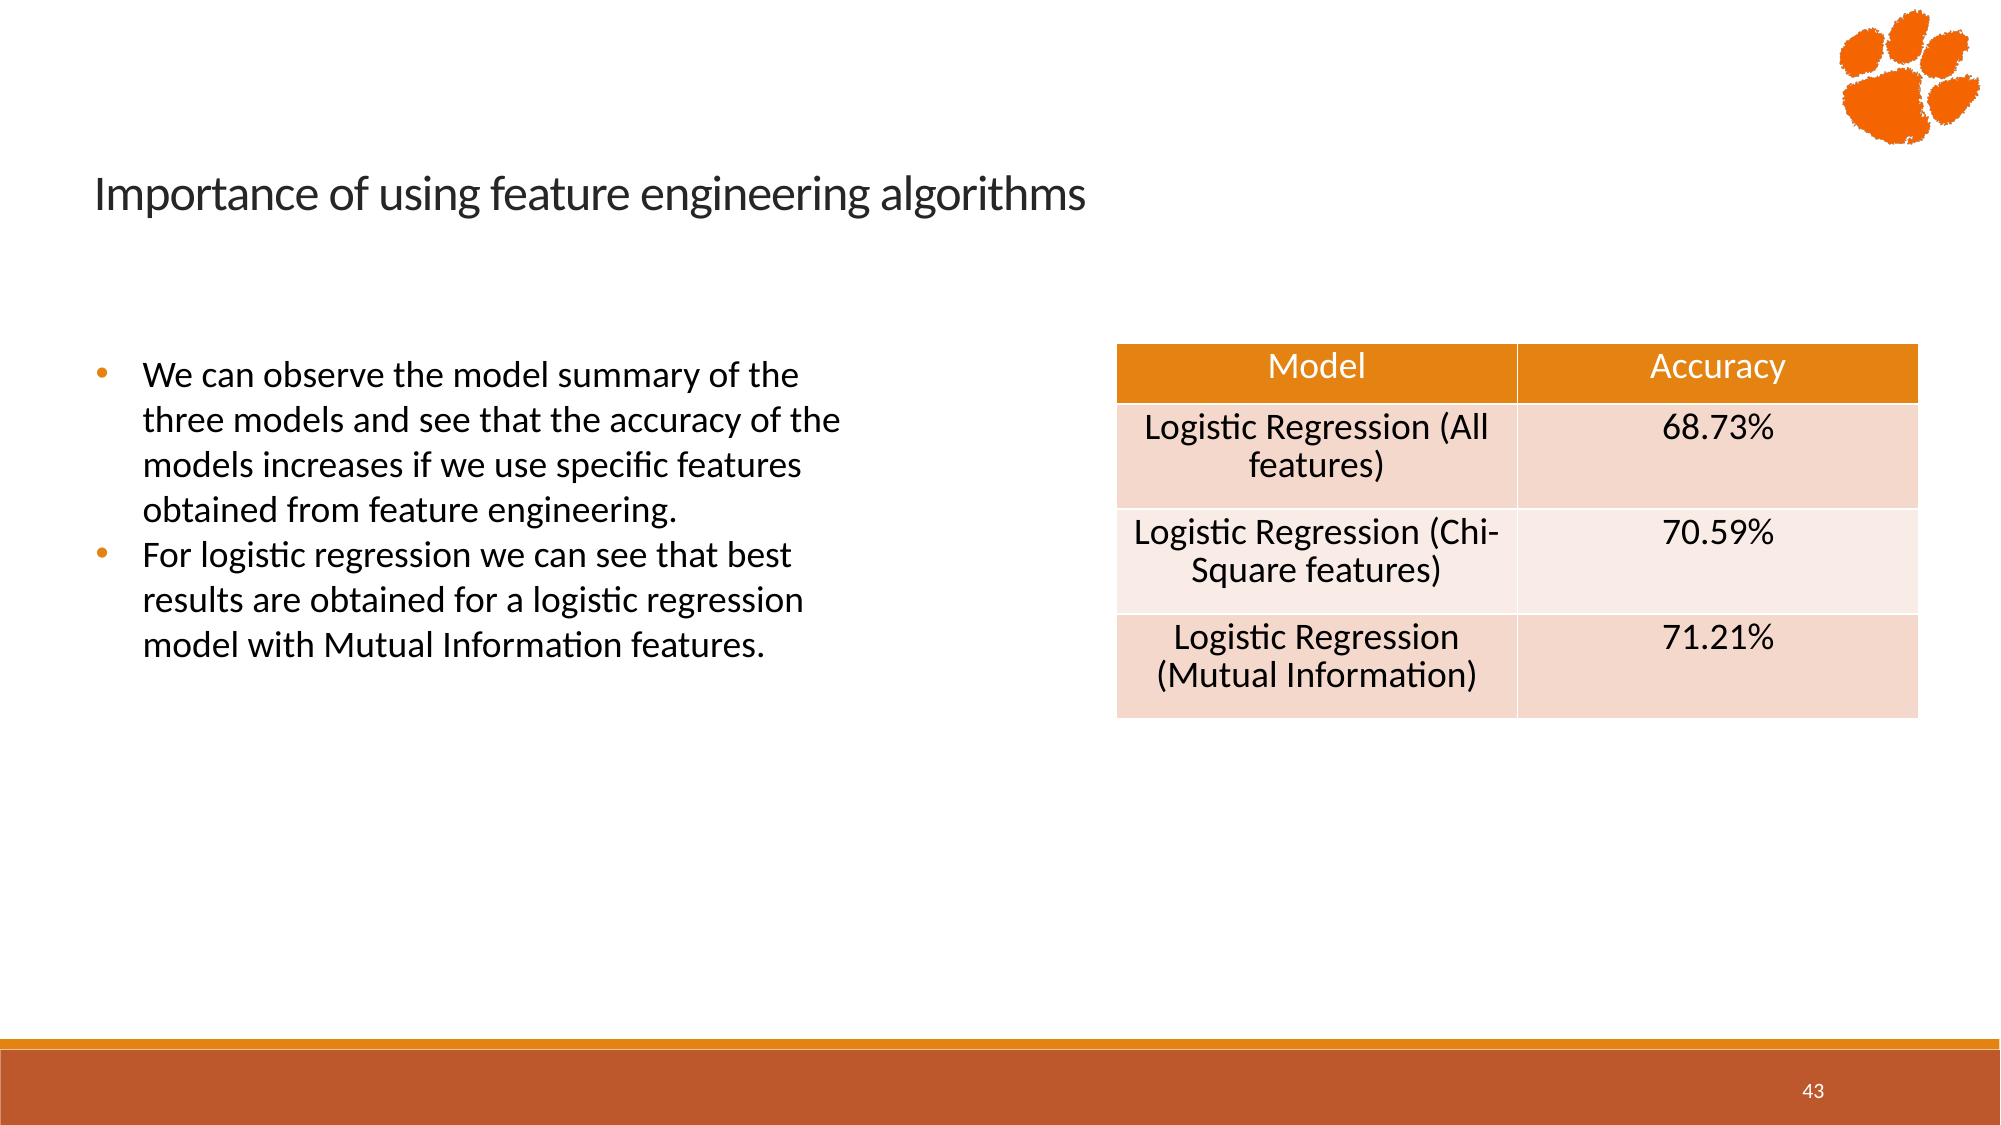

Importance of using feature engineering algorithms
We can observe the model summary of the three models and see that the accuracy of the models increases if we use specific features obtained from feature engineering.
For logistic regression we can see that best results are obtained for a logistic regression model with Mutual Information features.
| Model | Accuracy |
| --- | --- |
| Logistic Regression (All features) | 68.73% |
| Logistic Regression (Chi-Square features) | 70.59% |
| Logistic Regression (Mutual Information) | 71.21% |
43